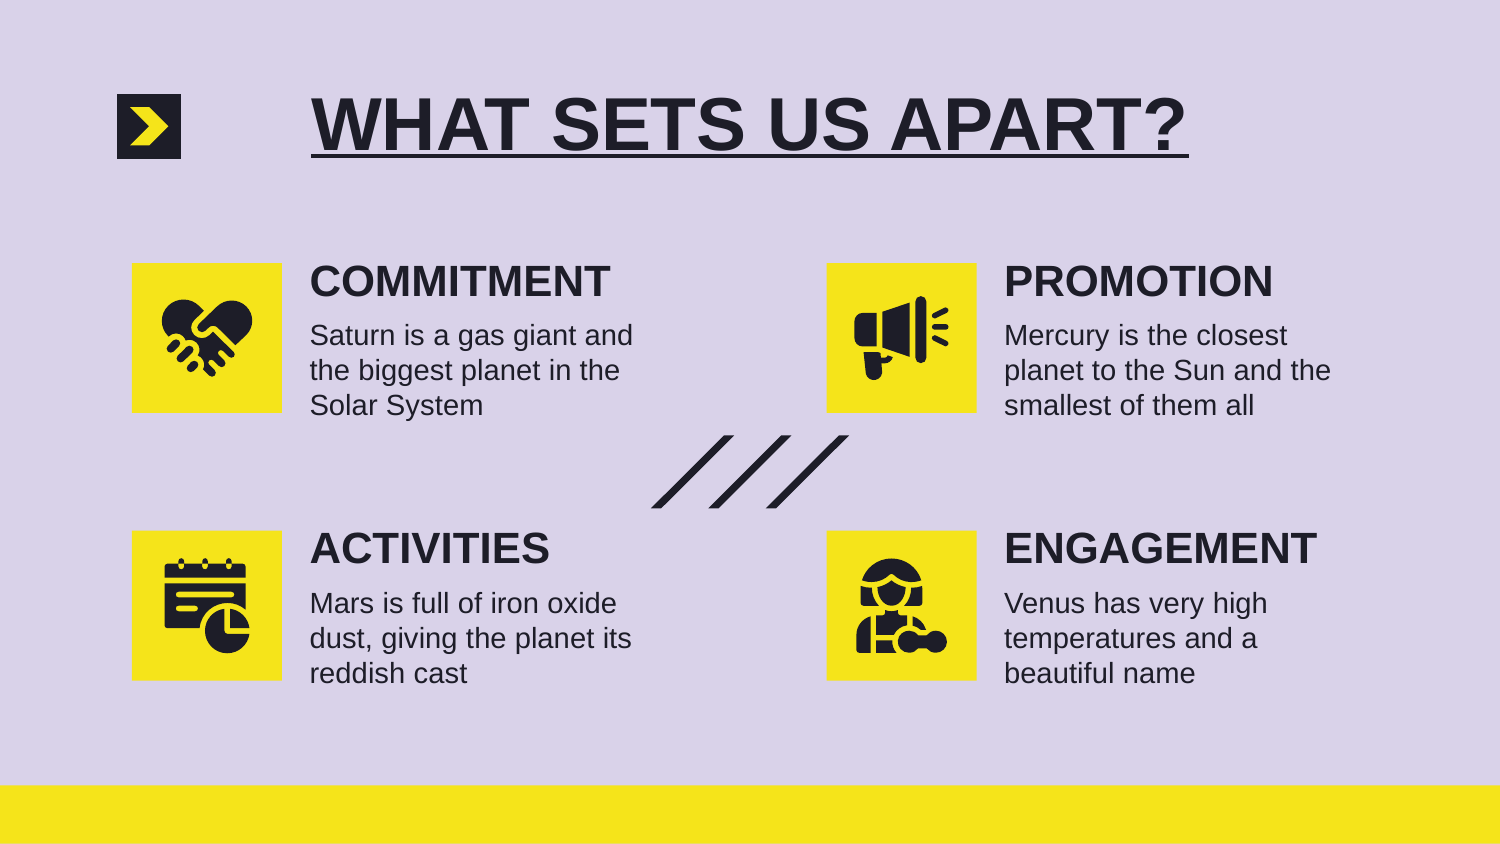

# WHAT SETS US APART?

COMMITMENT
PROMOTION

Saturn is a gas giant and the biggest planet in the Solar System
Mercury is the closest planet to the Sun and the smallest of them all

ACTIVITIES
ENGAGEMENT

Mars is full of iron oxide dust, giving the planet its reddish cast
Venus has very high temperatures and a beautiful name